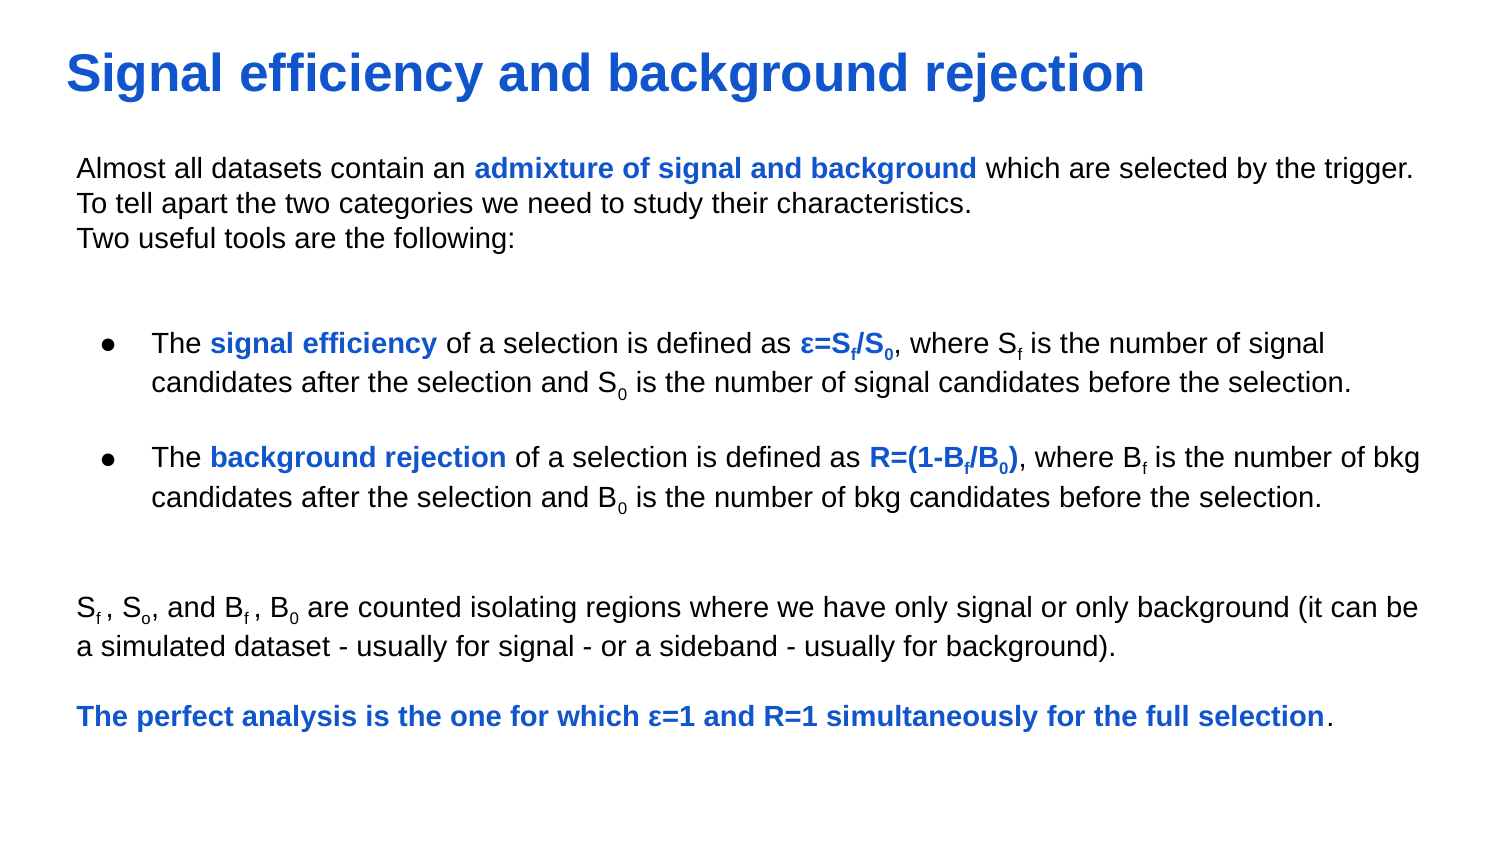

# Signal efficiency and background rejection
Almost all datasets contain an admixture of signal and background which are selected by the trigger. To tell apart the two categories we need to study their characteristics.
Two useful tools are the following:

The signal efficiency of a selection is defined as ε=Sf/S0, where Sf is the number of signal candidates after the selection and S0 is the number of signal candidates before the selection.

The background rejection of a selection is defined as R=(1-Bf/B0), where Bf is the number of bkg candidates after the selection and B0 is the number of bkg candidates before the selection.

Sf , So, and Bf , B0 are counted isolating regions where we have only signal or only background (it can be a simulated dataset - usually for signal - or a sideband - usually for background).

The perfect analysis is the one for which ε=1 and R=1 simultaneously for the full selection.